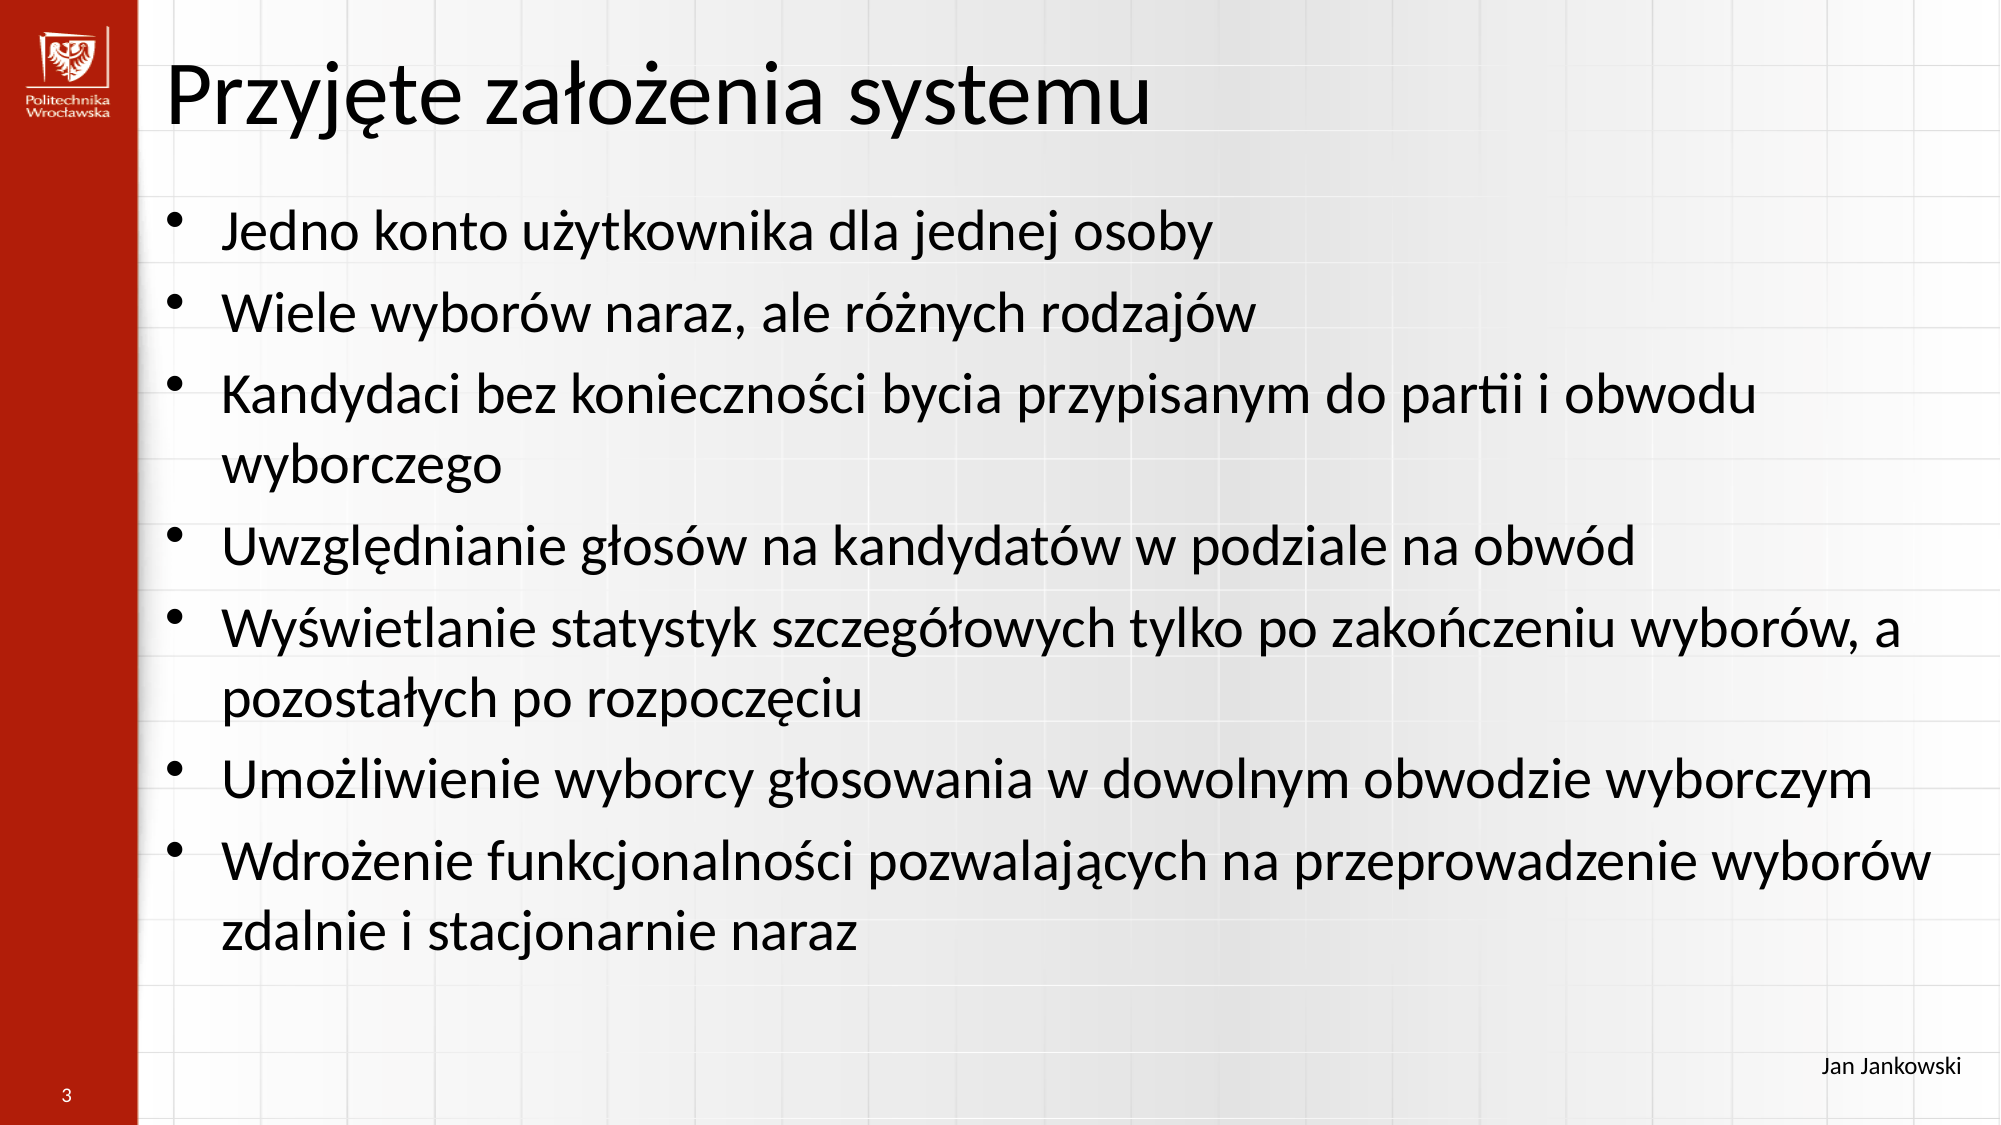

Przyjęte założenia systemu
Jedno konto użytkownika dla jednej osoby
Wiele wyborów naraz, ale różnych rodzajów
Kandydaci bez konieczności bycia przypisanym do partii i obwodu wyborczego
Uwzględnianie głosów na kandydatów w podziale na obwód
Wyświetlanie statystyk szczegółowych tylko po zakończeniu wyborów, a pozostałych po rozpoczęciu
Umożliwienie wyborcy głosowania w dowolnym obwodzie wyborczym
Wdrożenie funkcjonalności pozwalających na przeprowadzenie wyborów zdalnie i stacjonarnie naraz

Jan Jankowski